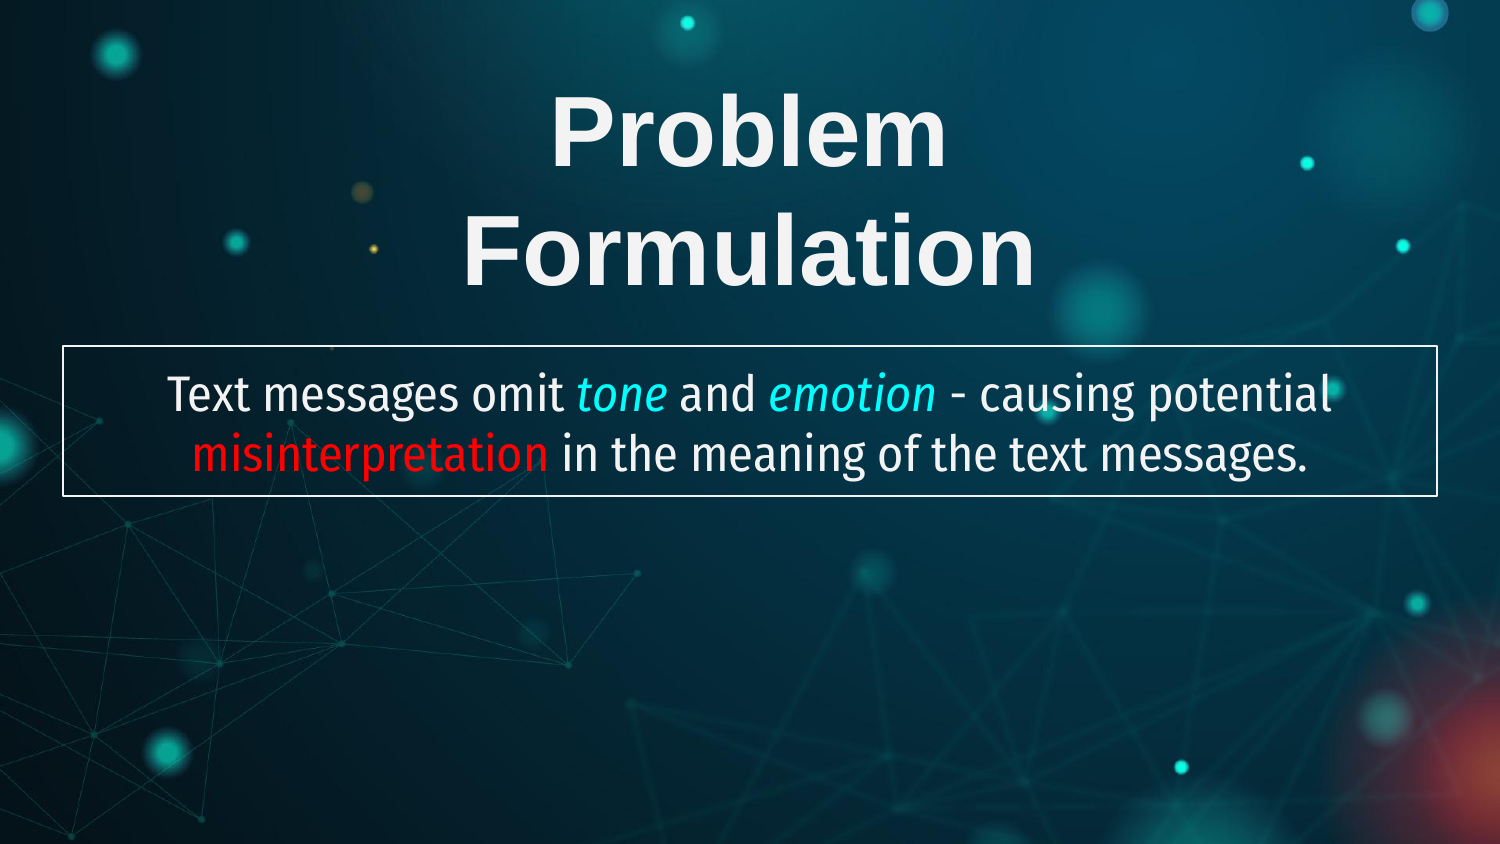

Problem Formulation
Text messages omit tone and emotion - causing potential misinterpretation in the meaning of the text messages.